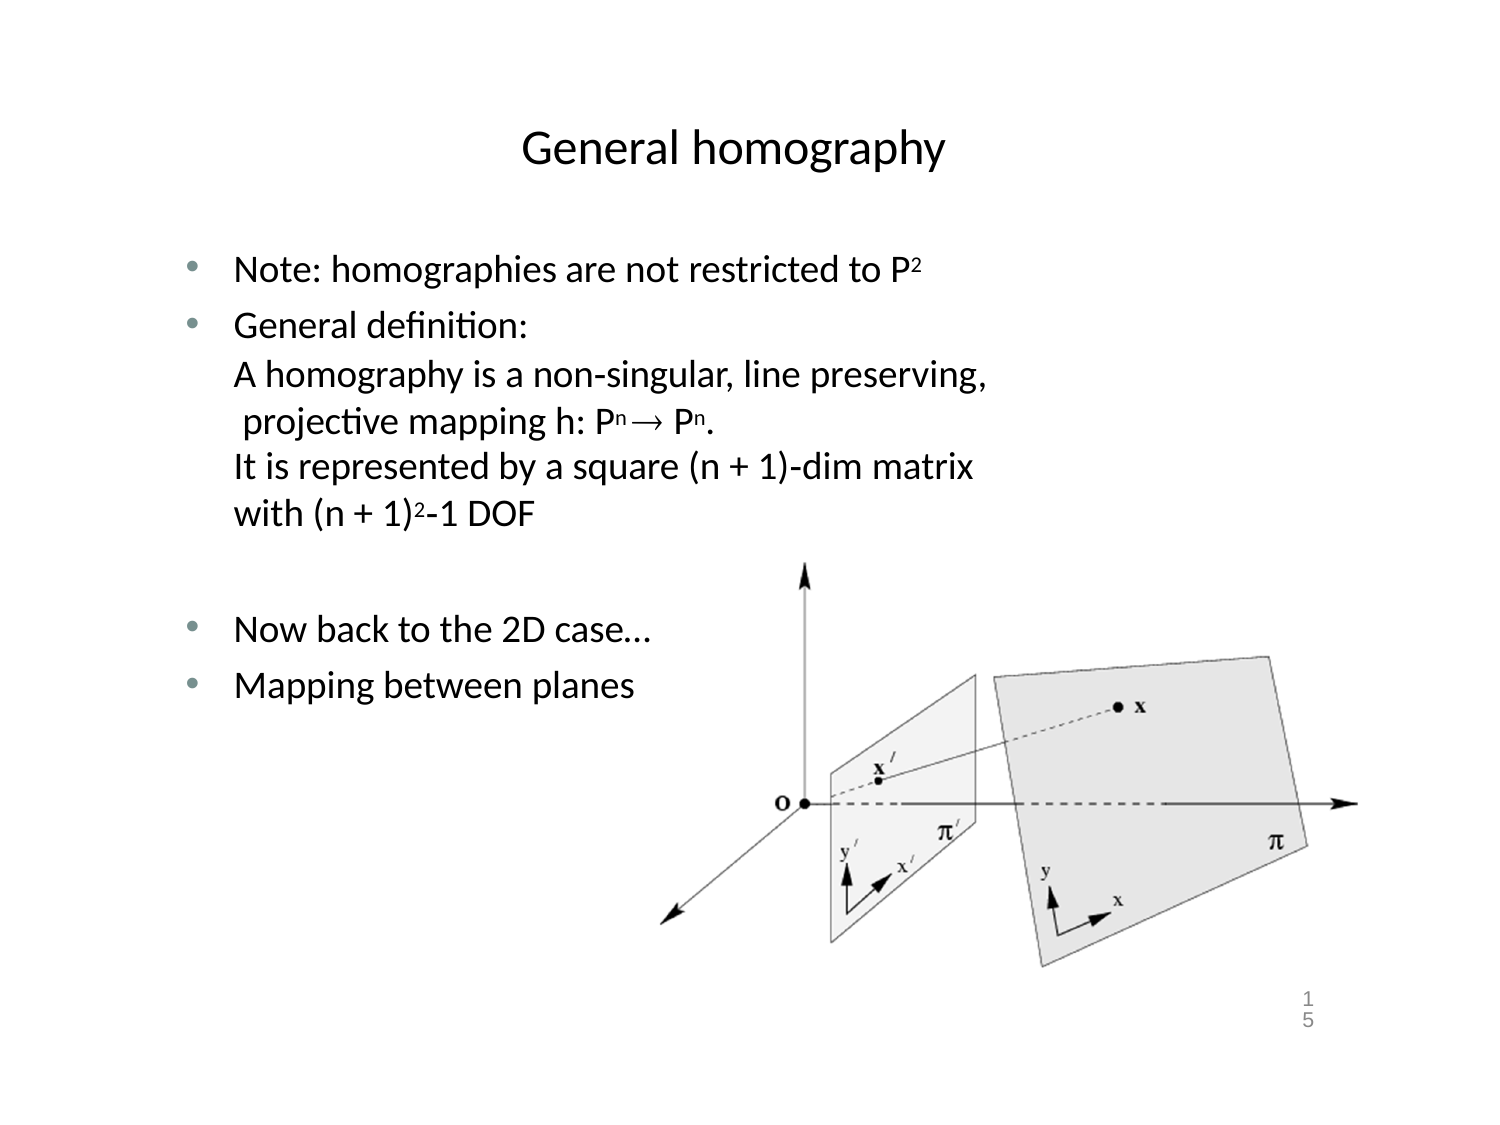

# General homography
Note: homographies are not restricted to P2
General definition:
A homography is a non‐singular, line preserving,  projective mapping h: Pn → Pn.
It is represented by a square (n + 1)‐dim matrix
with (n + 1)2‐1 DOF

Now back to the 2D case…
Mapping between planes

15